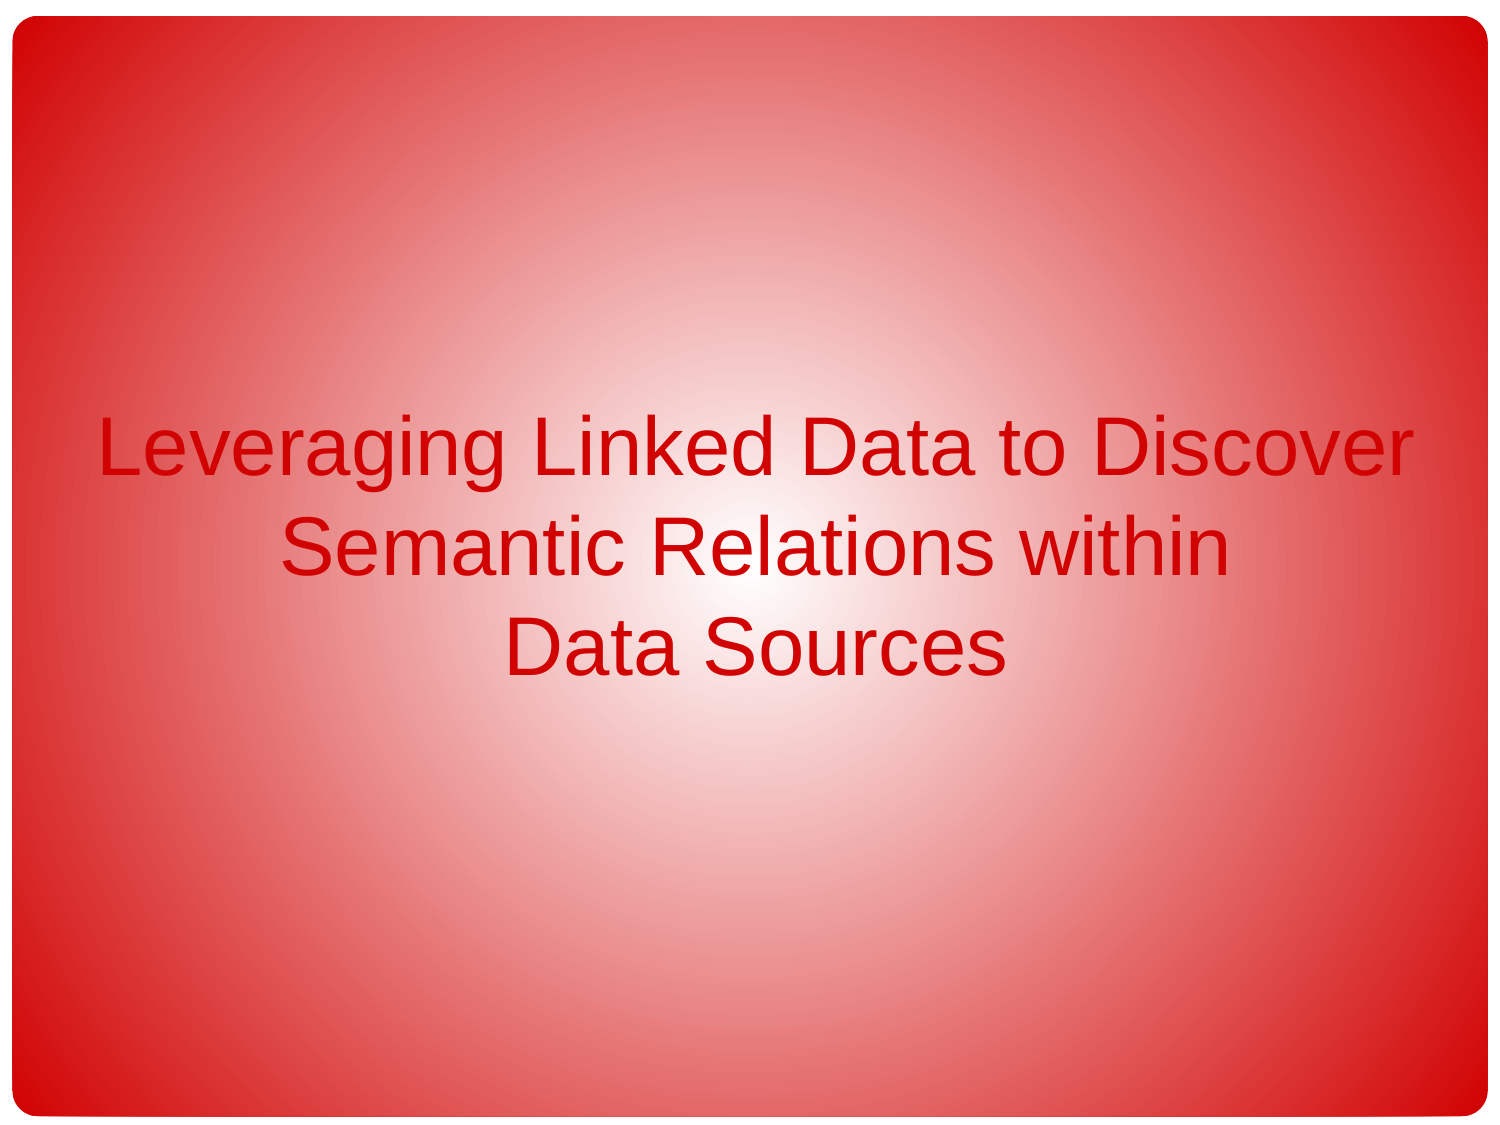

# Leveraging Linked Data to Discover Semantic Relations within Data Sources